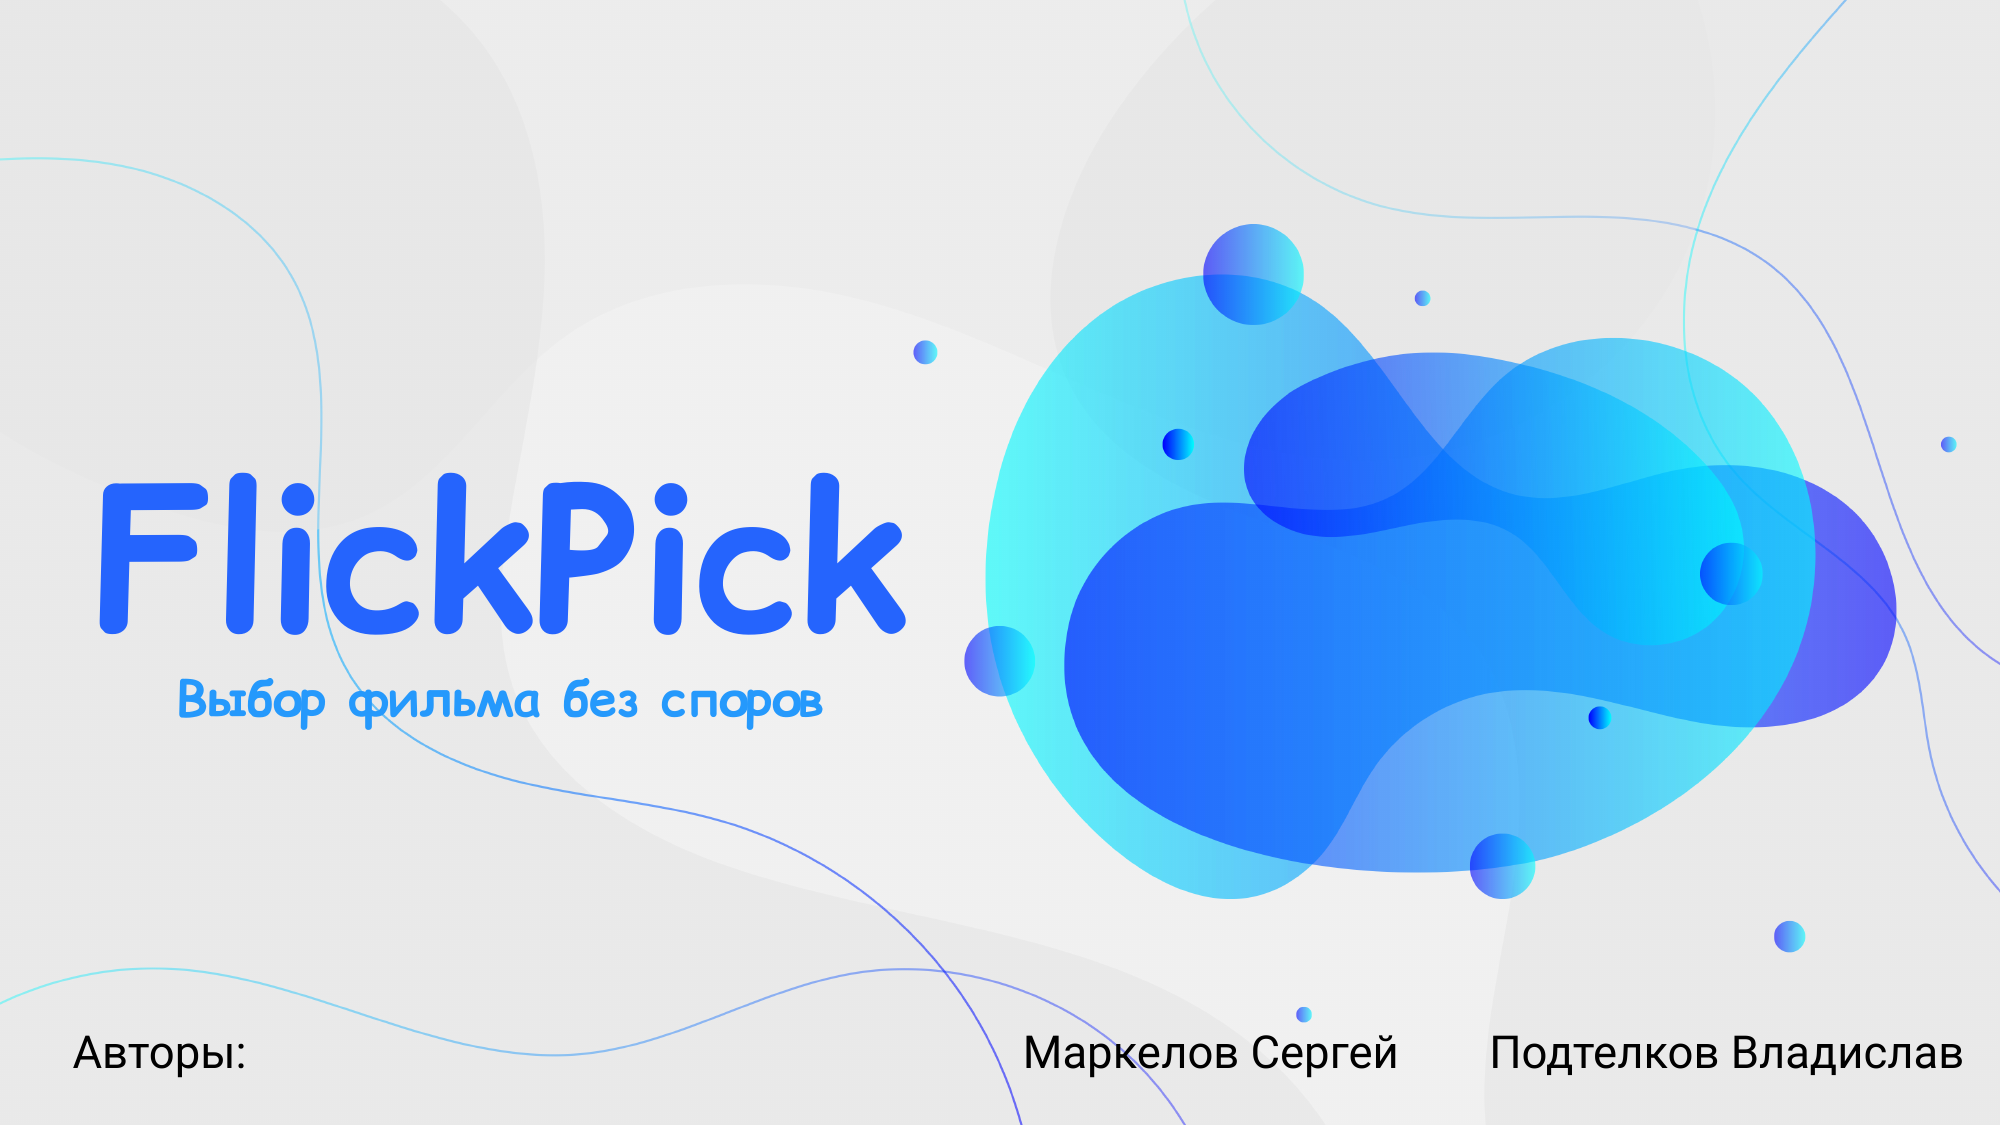

# FlickPick Выбор фильма без споров
Авторы:                                                                     Маркелов Сергей        Подтелков Владислав